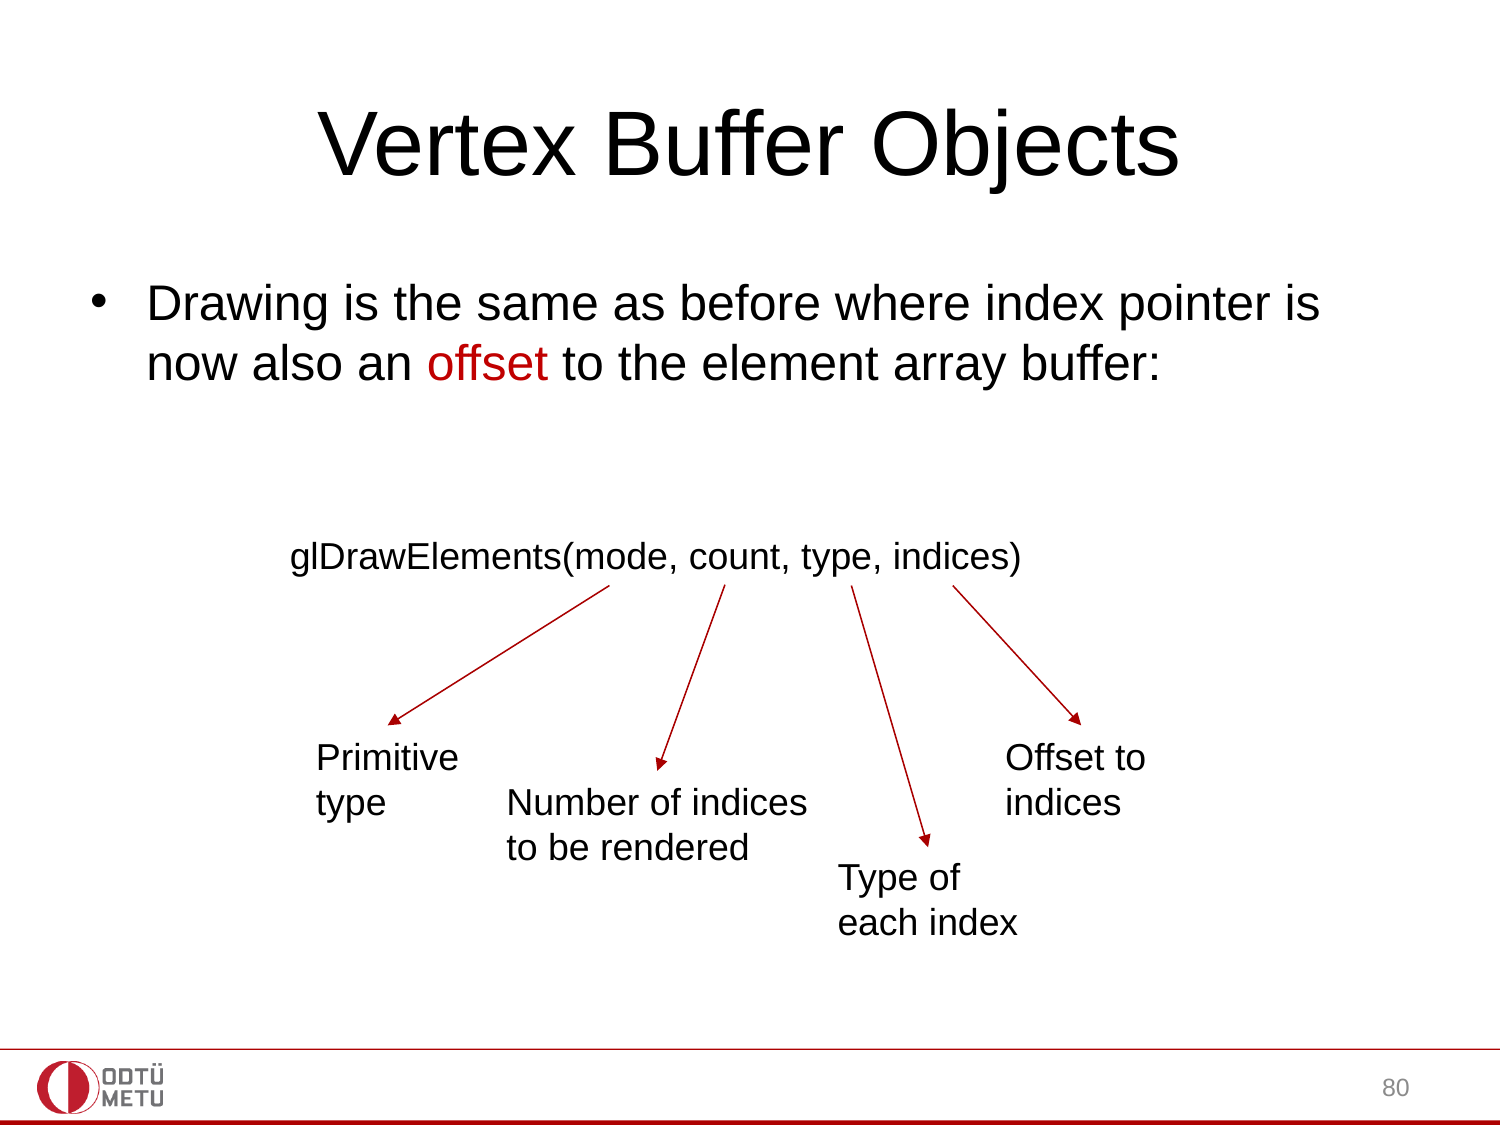

# Vertex Buffer Objects
Drawing is the same as before where index pointer is now also an offset to the element array buffer:
glDrawElements(mode, count, type, indices)
Primitive
type
Offset to
indices
Number of indices
to be rendered
Type of
each index

80